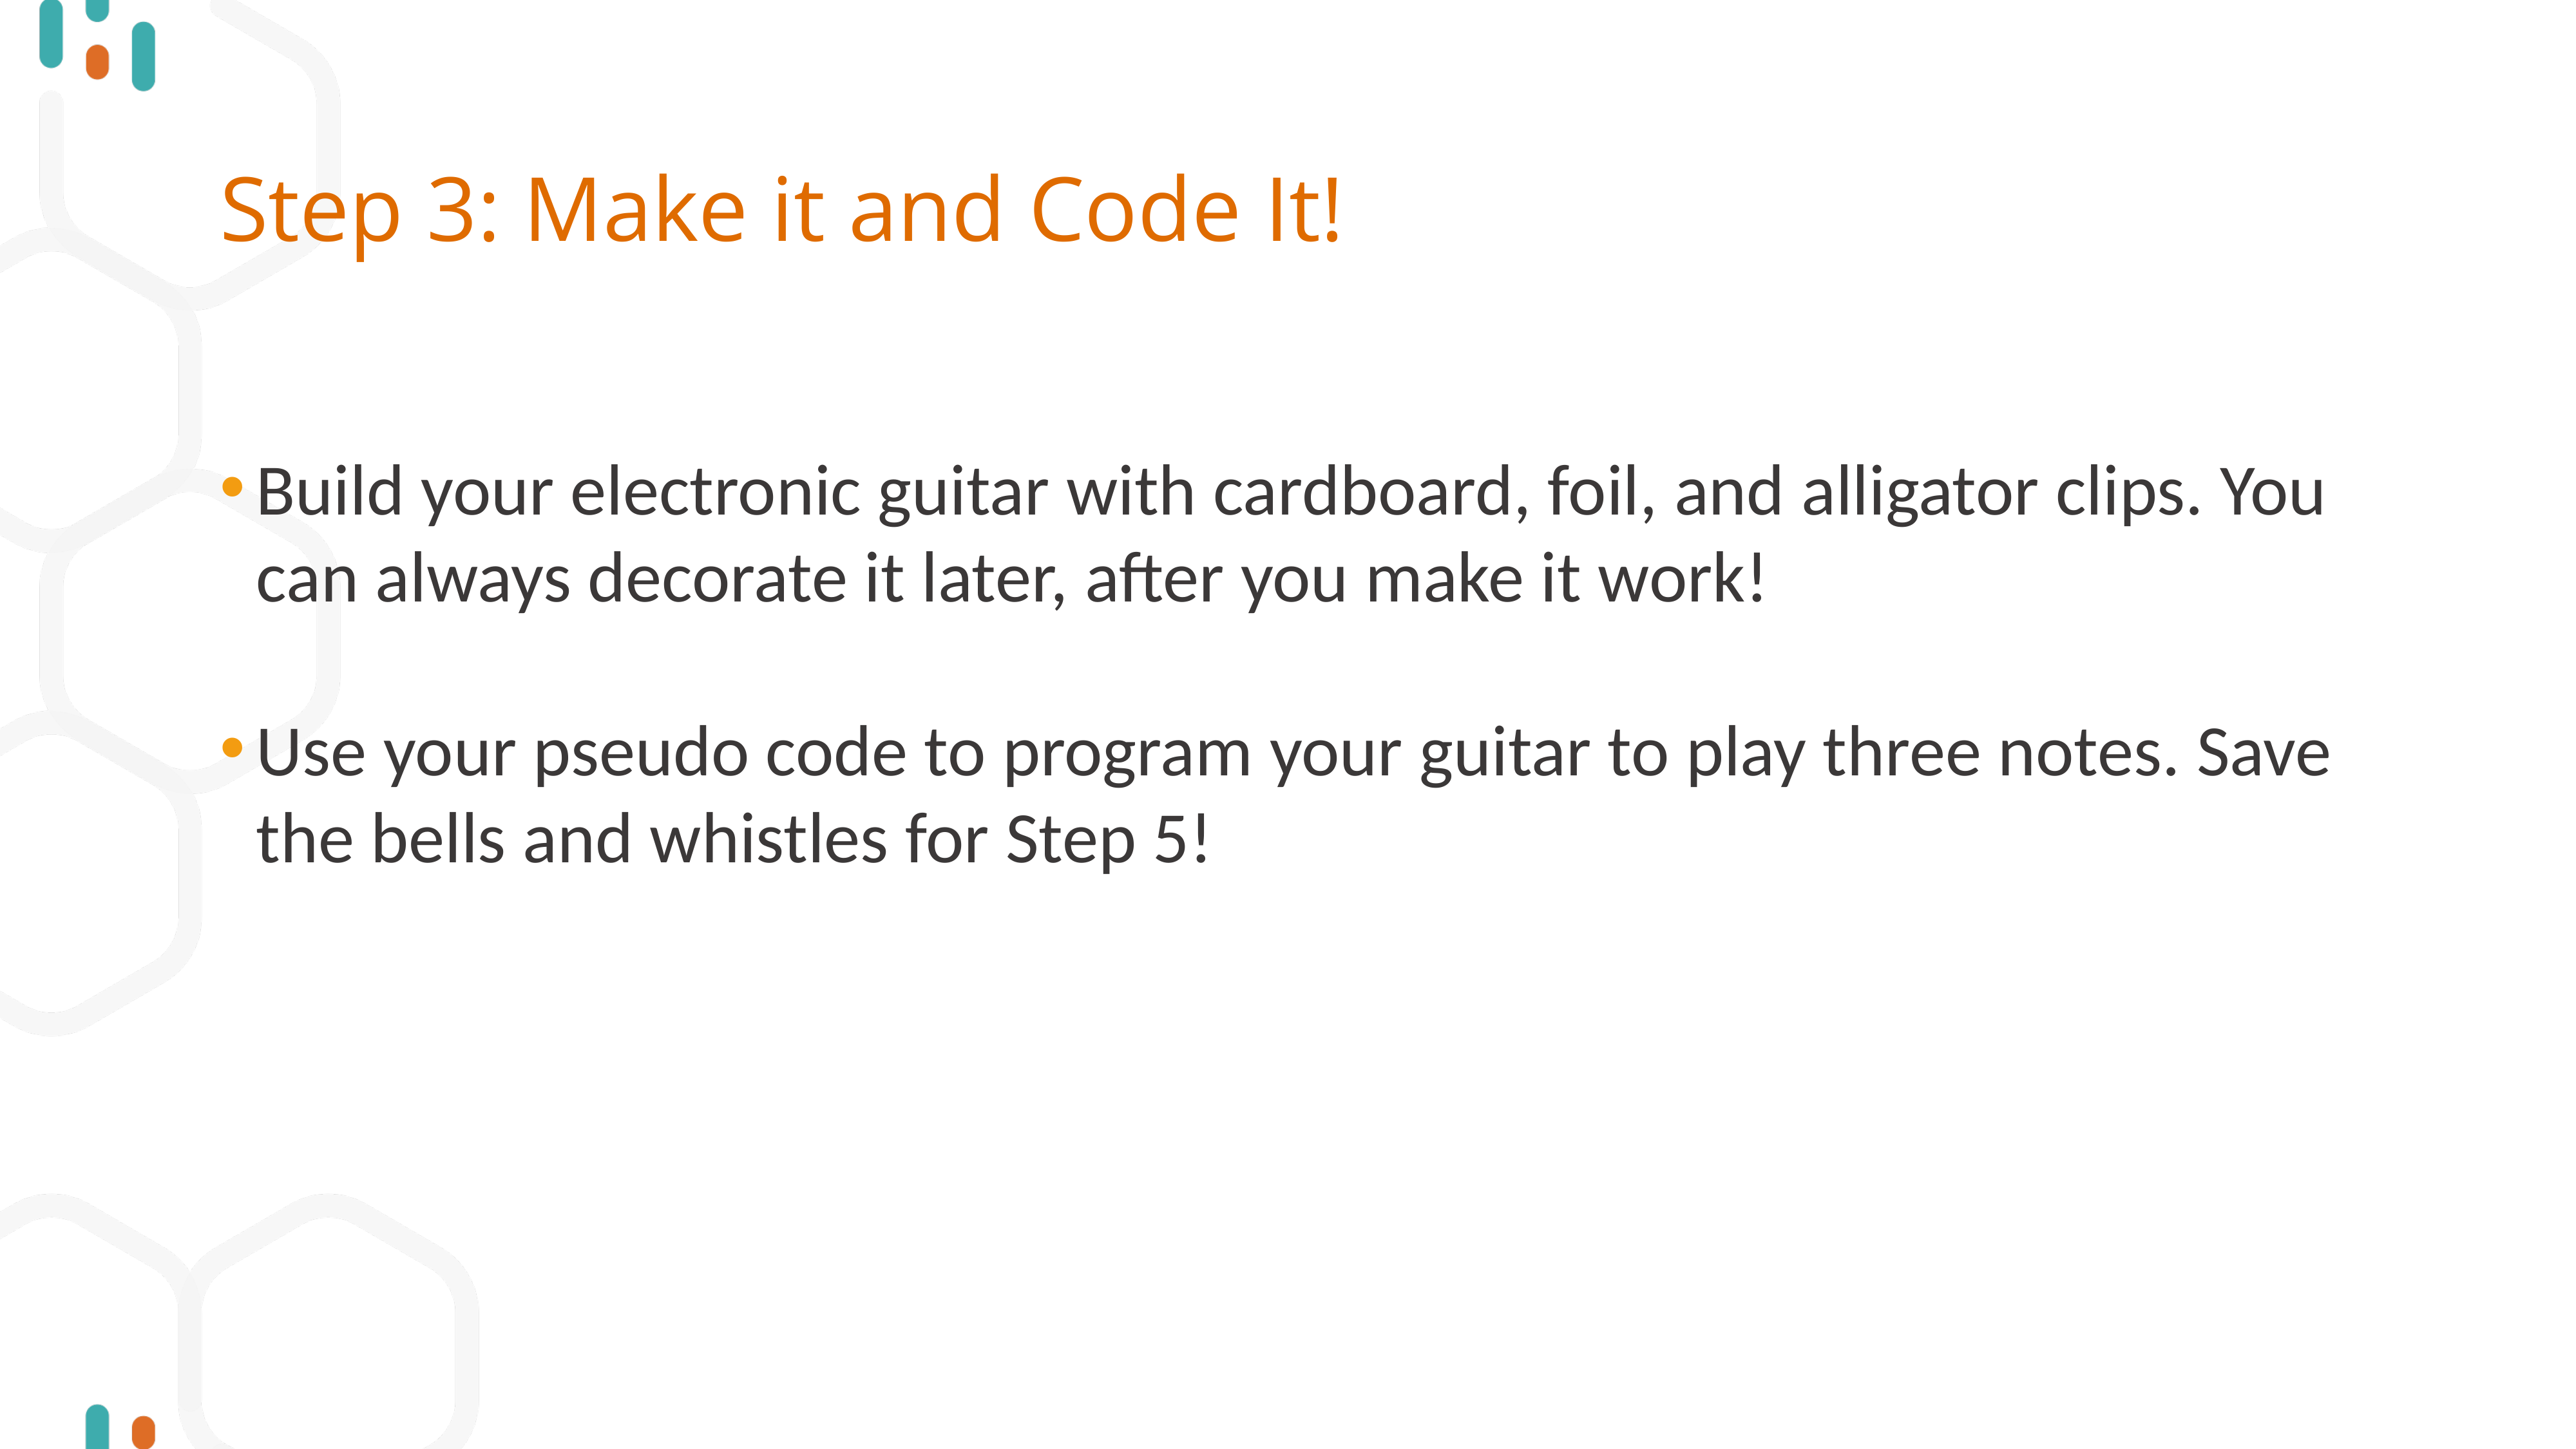

# Step 3: Make it and Code It!

Build your electronic guitar with cardboard, foil, and alligator clips. You can always decorate it later, after you make it work!

Use your pseudo code to program your guitar to play three notes. Save the bells and whistles for Step 5!